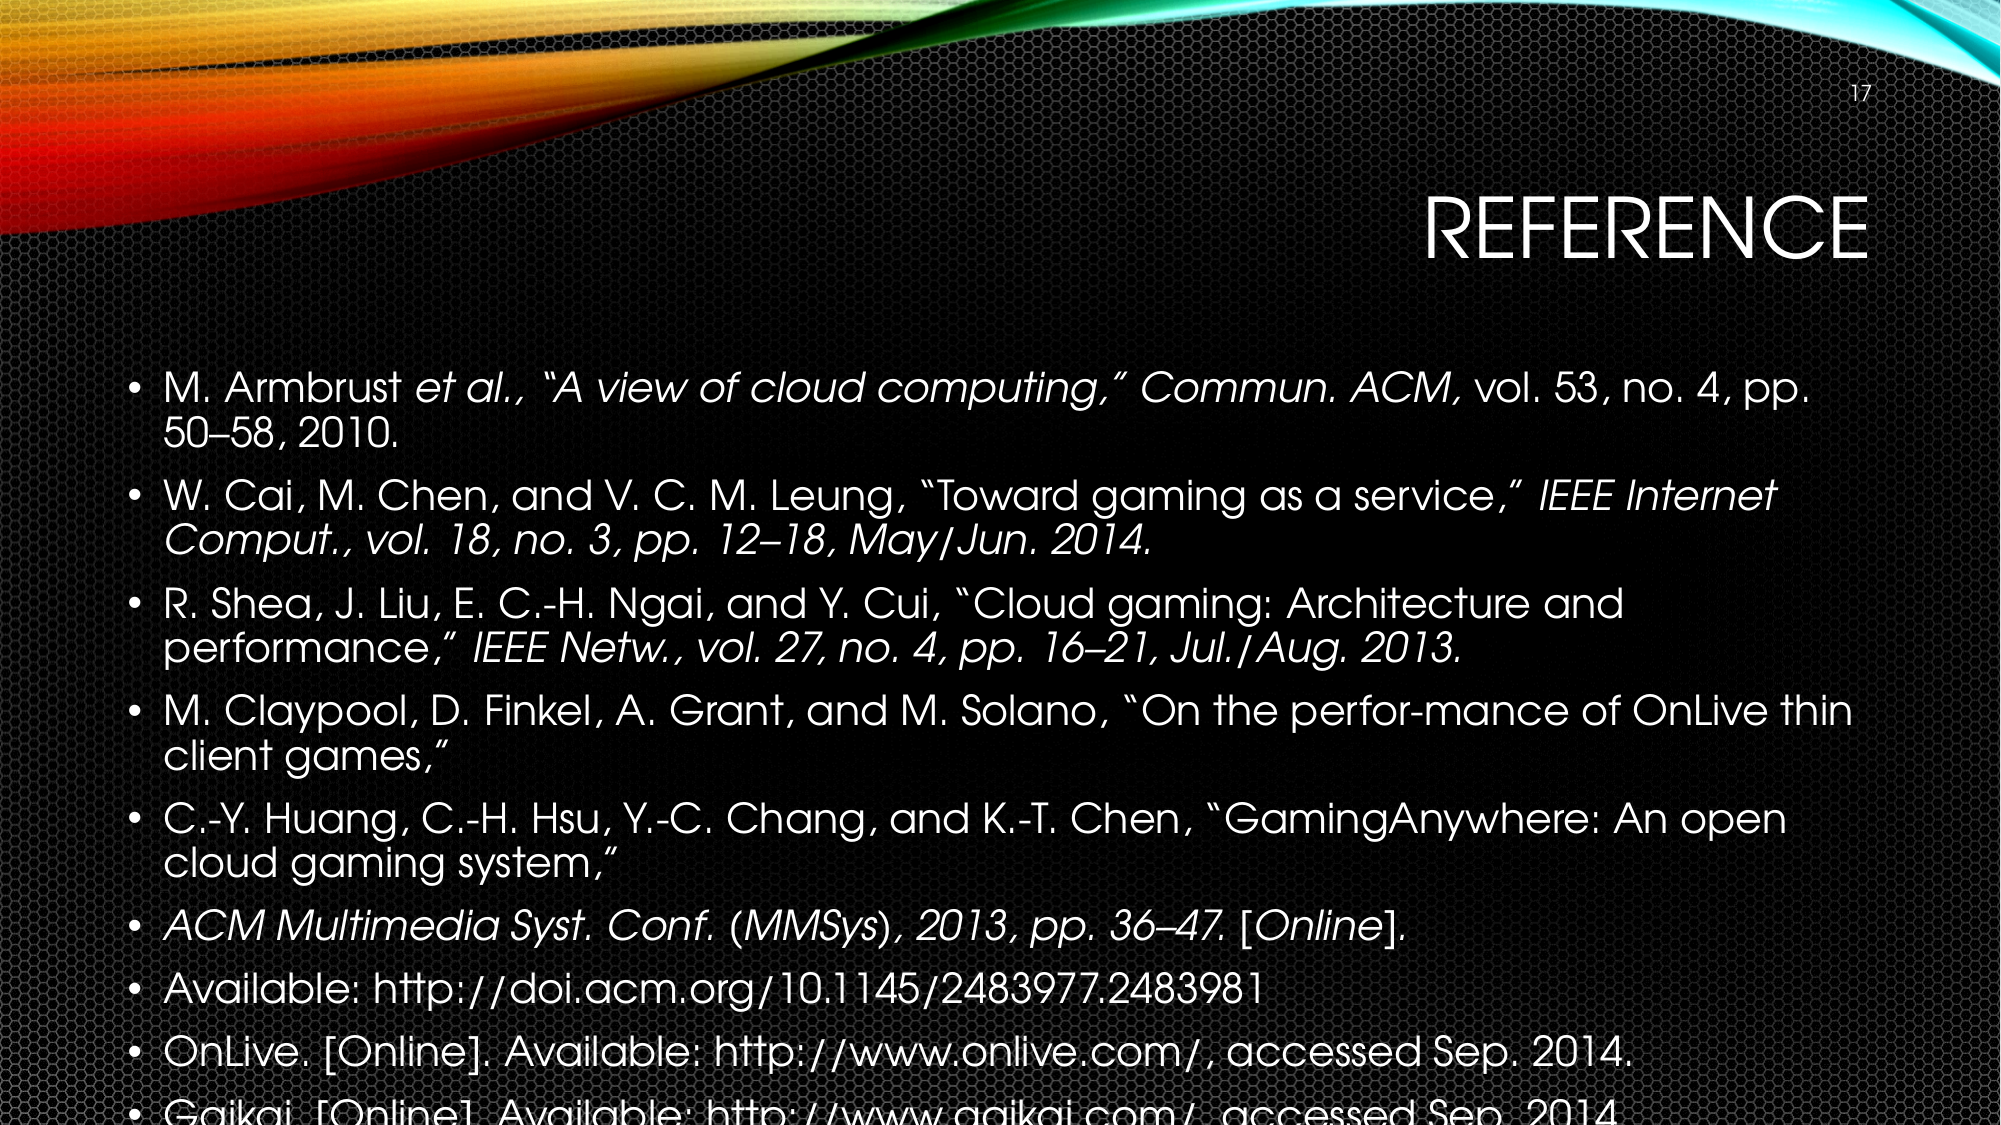

17
# Reference
M. Armbrust et al., “A view of cloud computing,” Commun. ACM, vol. 53, no. 4, pp. 50–58, 2010.
W. Cai, M. Chen, and V. C. M. Leung, “Toward gaming as a service,” IEEE Internet Comput., vol. 18, no. 3, pp. 12–18, May/Jun. 2014.
R. Shea, J. Liu, E. C.-H. Ngai, and Y. Cui, “Cloud gaming: Architecture and performance,” IEEE Netw., vol. 27, no. 4, pp. 16–21, Jul./Aug. 2013.
M. Claypool, D. Finkel, A. Grant, and M. Solano, “On the perfor-mance of OnLive thin client games,”
C.-Y. Huang, C.-H. Hsu, Y.-C. Chang, and K.-T. Chen, “GamingAnywhere: An open cloud gaming system,”
ACM Multimedia Syst. Conf. (MMSys), 2013, pp. 36–47. [Online].
Available: http://doi.acm.org/10.1145/2483977.2483981
OnLive. [Online]. Available: http://www.onlive.com/, accessed Sep. 2014.
Gaikai. [Online]. Available: http://www.gaikai.com/, accessed Sep. 2014.